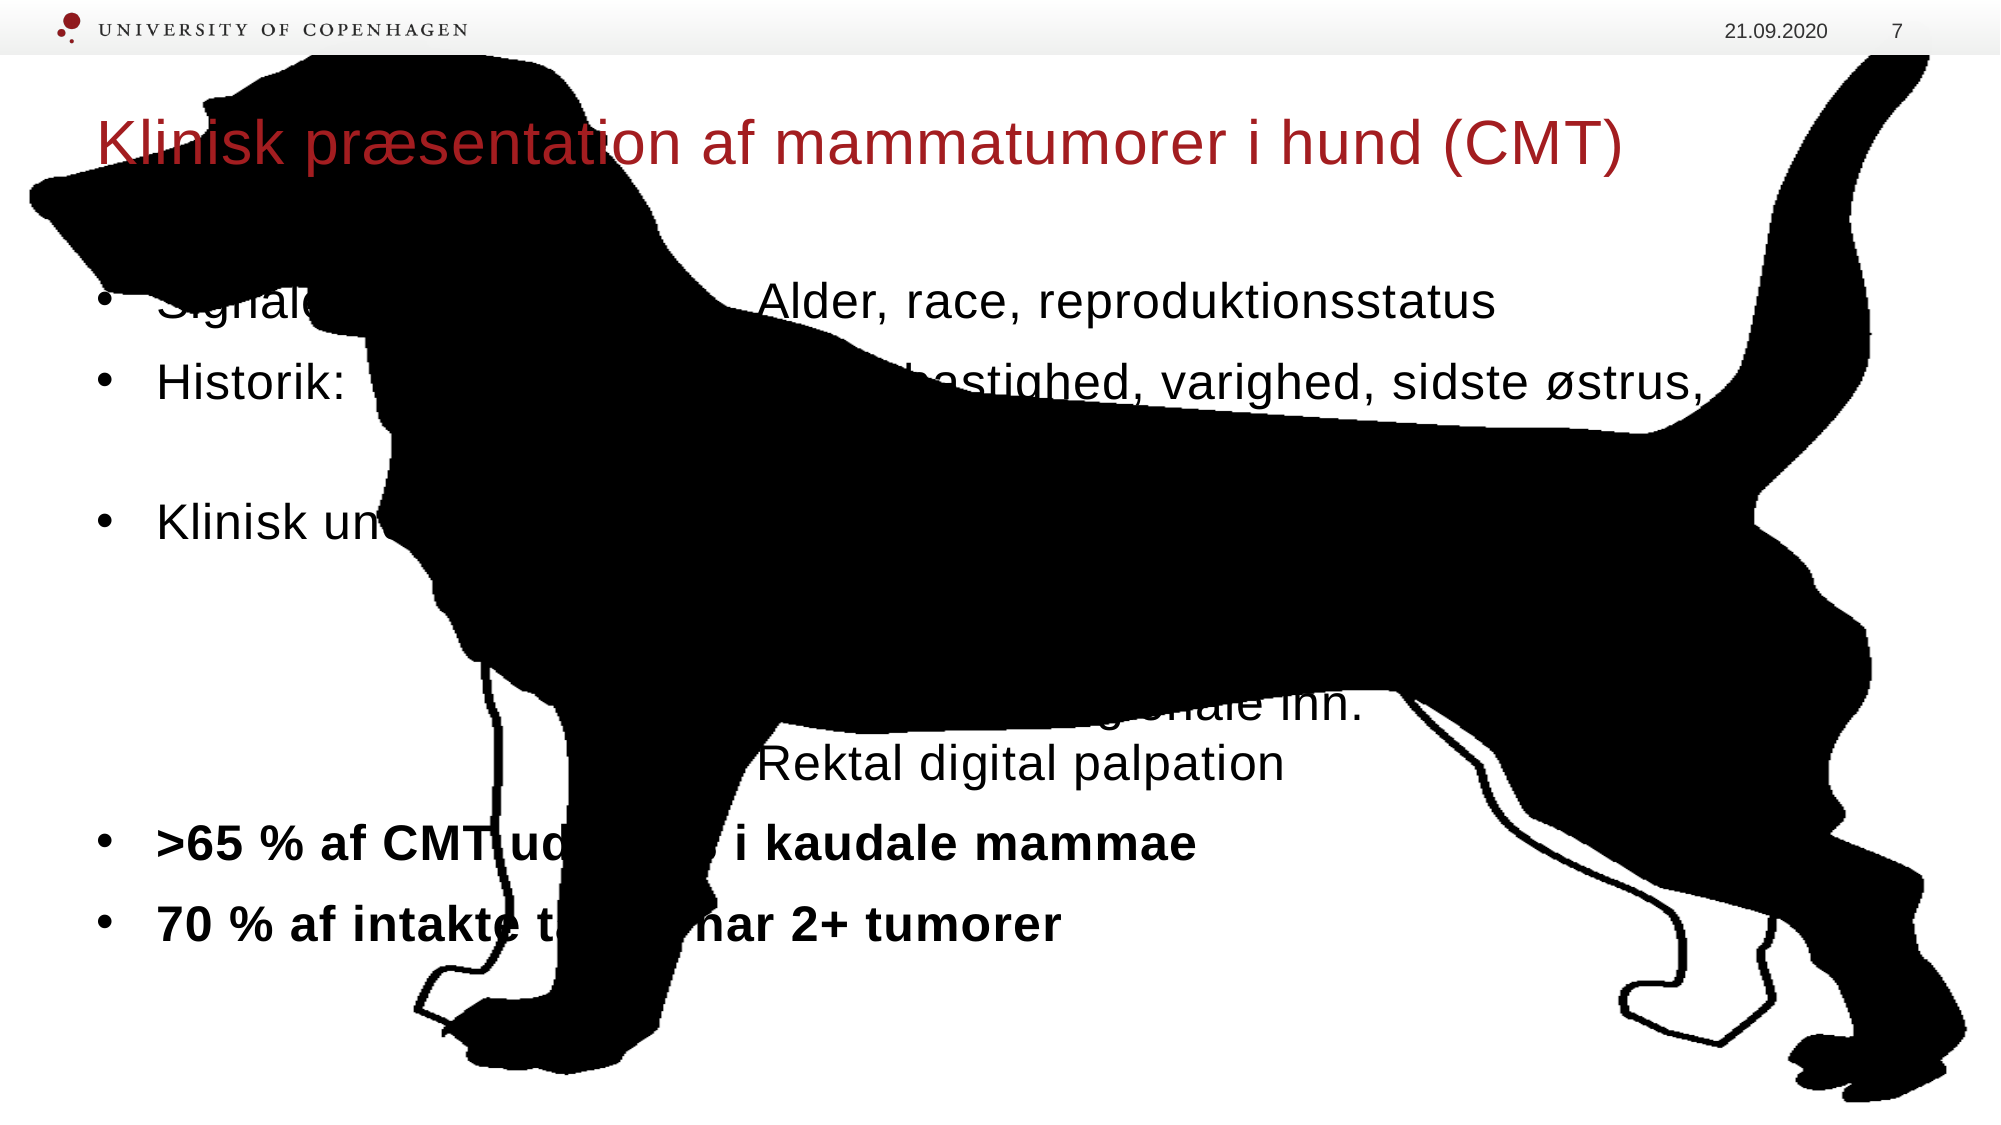

21.09.2020
7
# Klinisk præsentation af mammatumorer i hund (CMT)
Signalement:		Alder, race, reproduktionsstatus
Historik:			Væksthastighed, varighed, sidste østrus, 					hormonbehandling
Klinisk undersøgelse:
				Enkelt eller multiple
				Placering
				Palpation af regionale lnn.
				Rektal digital palpation
>65 % af CMT udvikles i kaudale mammae
70 % af intakte tæver har 2+ tumorer